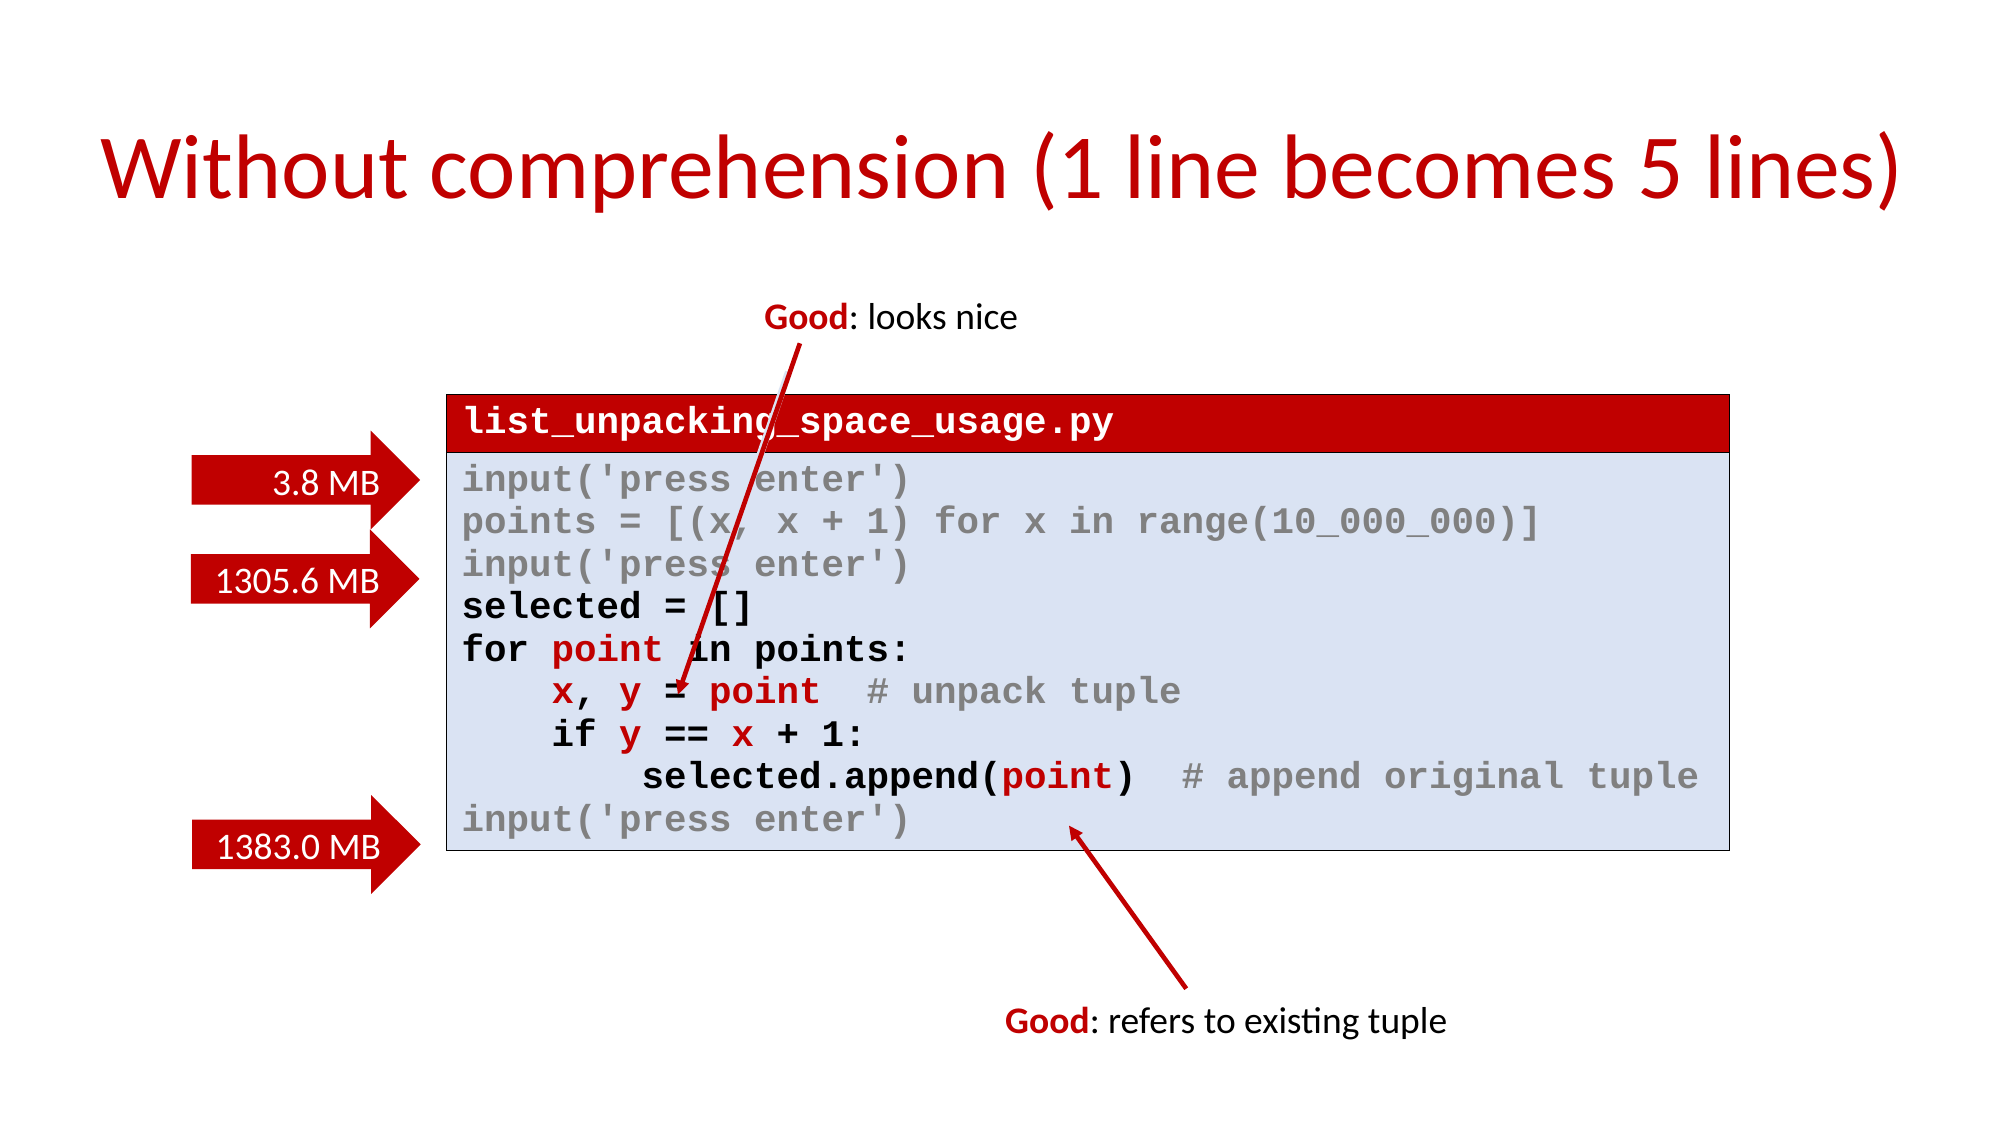

# Without comprehension (1 line becomes 5 lines)
Good: looks nice
| list\_unpacking\_space\_usage.py |
| --- |
| input('press enter') points = [(x, x + 1) for x in range(10\_000\_000)] input('press enter') selected = [] for point in points: x, y = point # unpack tuple if y == x + 1: selected.append(point) # append original tuple input('press enter') |
3.8 MB
1305.6 MB
1383.0 MB
Good: refers to existing tuple